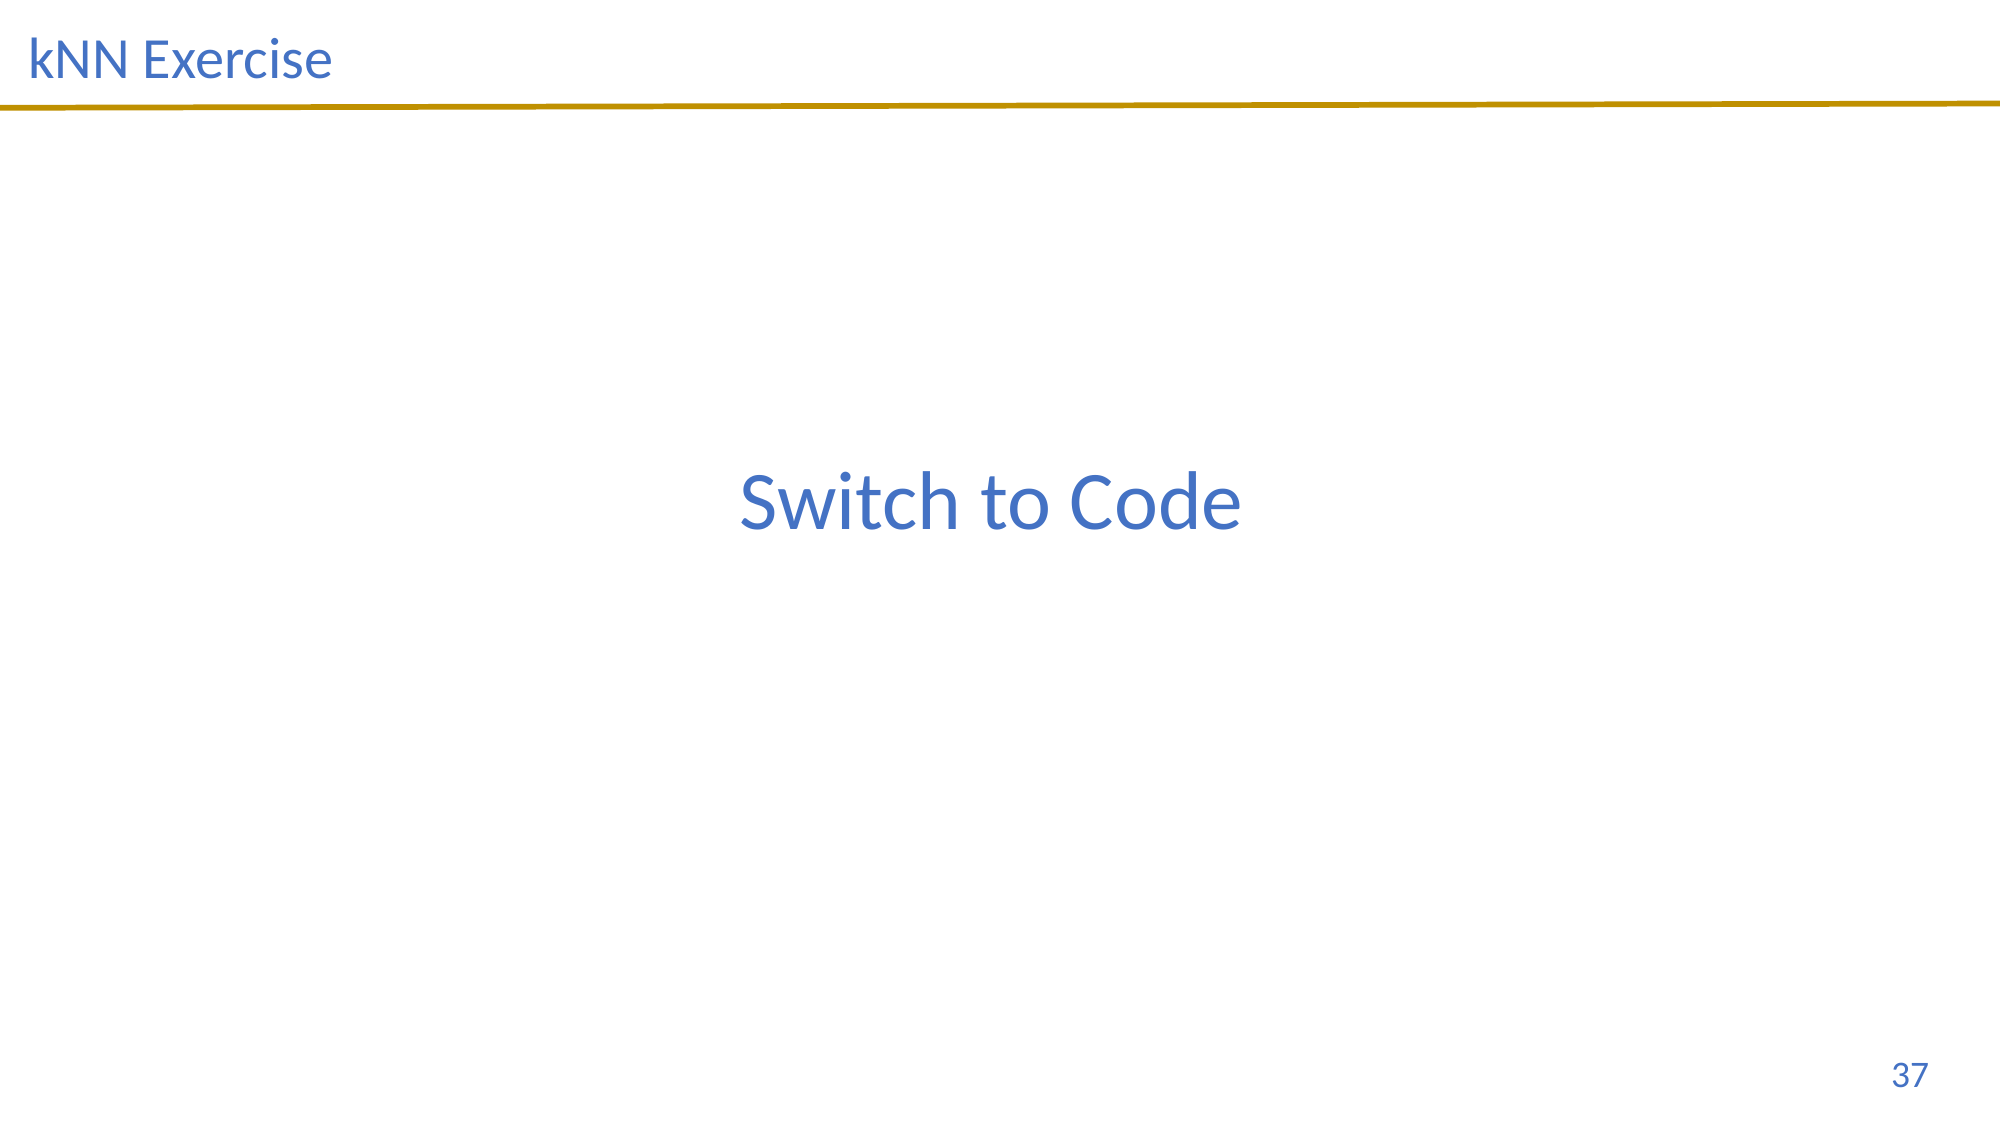

# kNN Exercise
Switch to Code
37